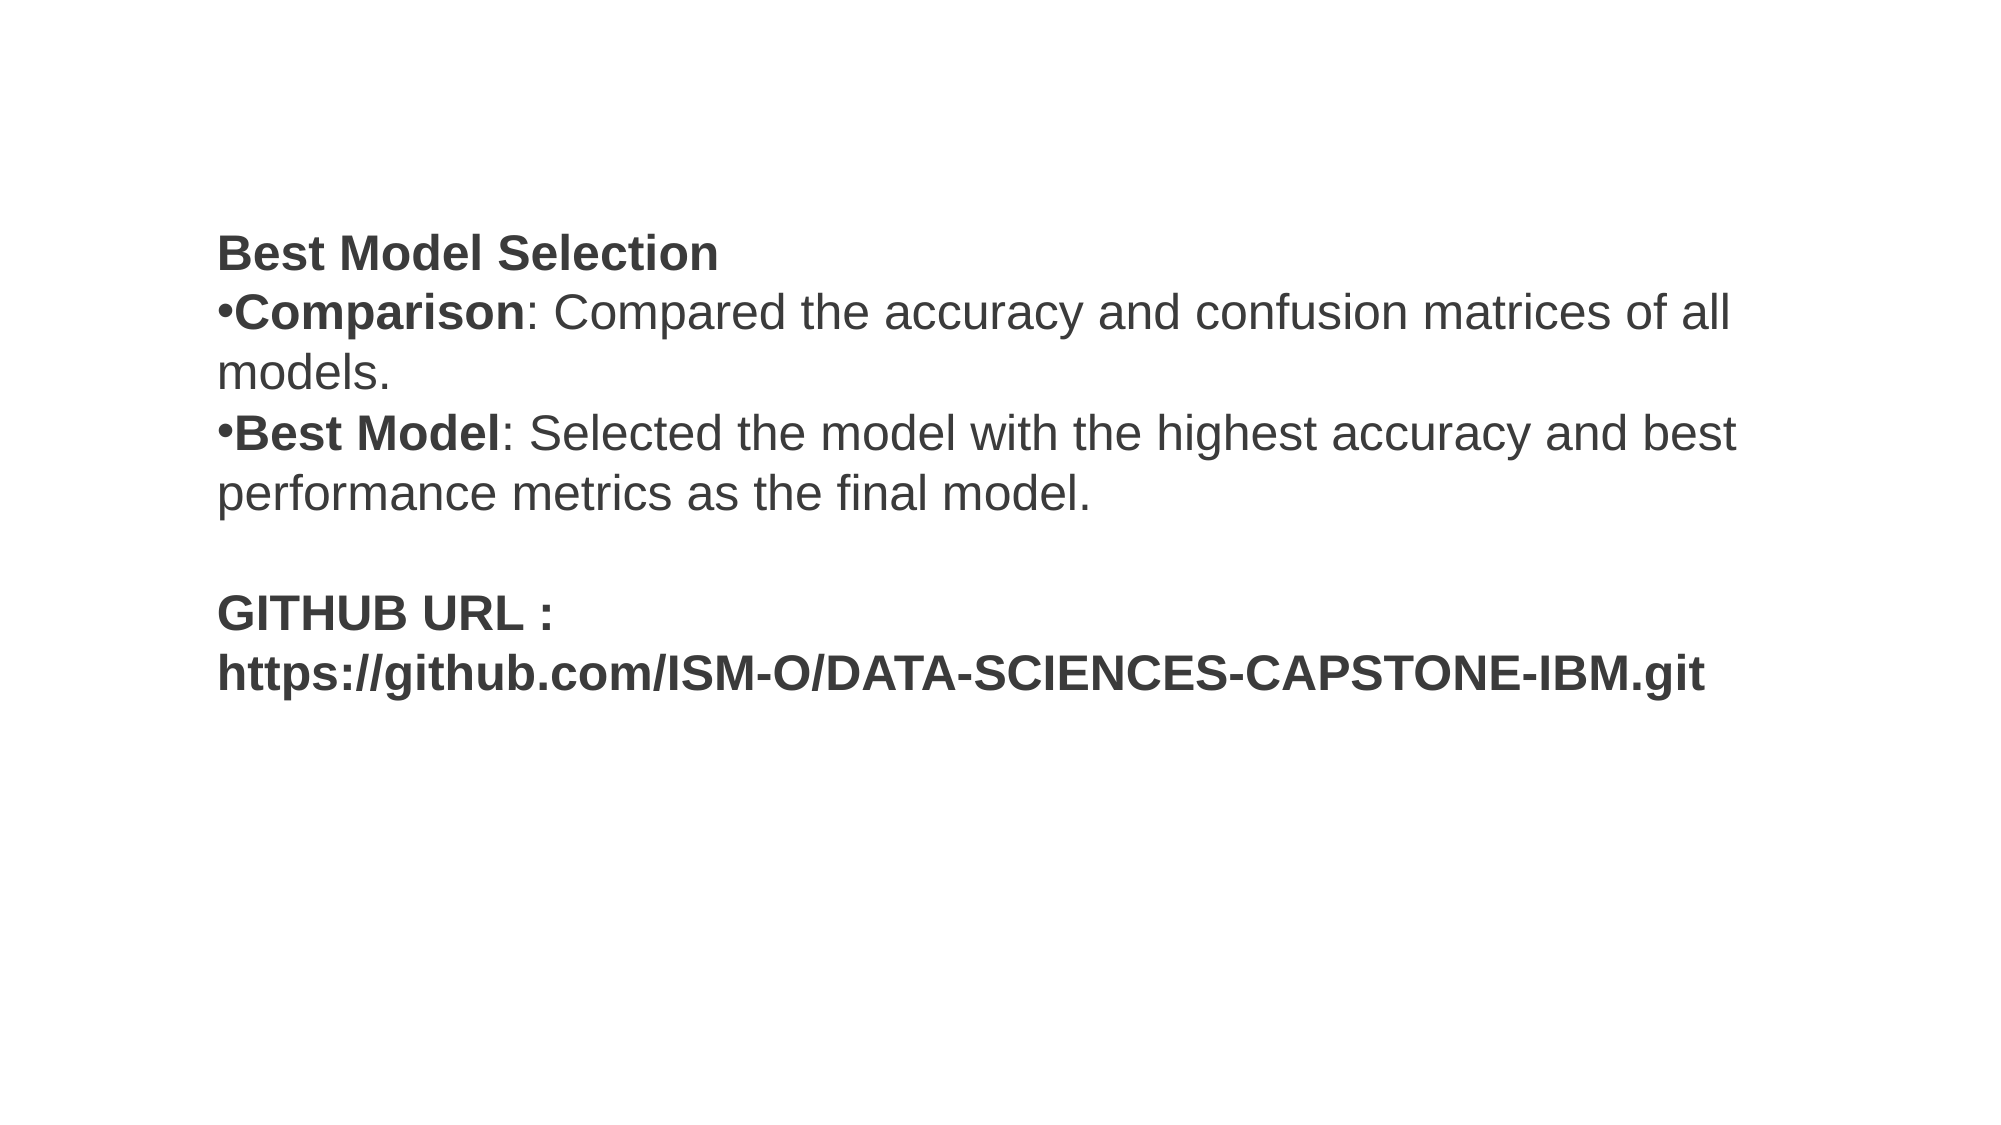

Best Model Selection
Comparison: Compared the accuracy and confusion matrices of all models.
Best Model: Selected the model with the highest accuracy and best performance metrics as the final model.

GITHUB URL :
https://github.com/ISM-O/DATA-SCIENCES-CAPSTONE-IBM.git